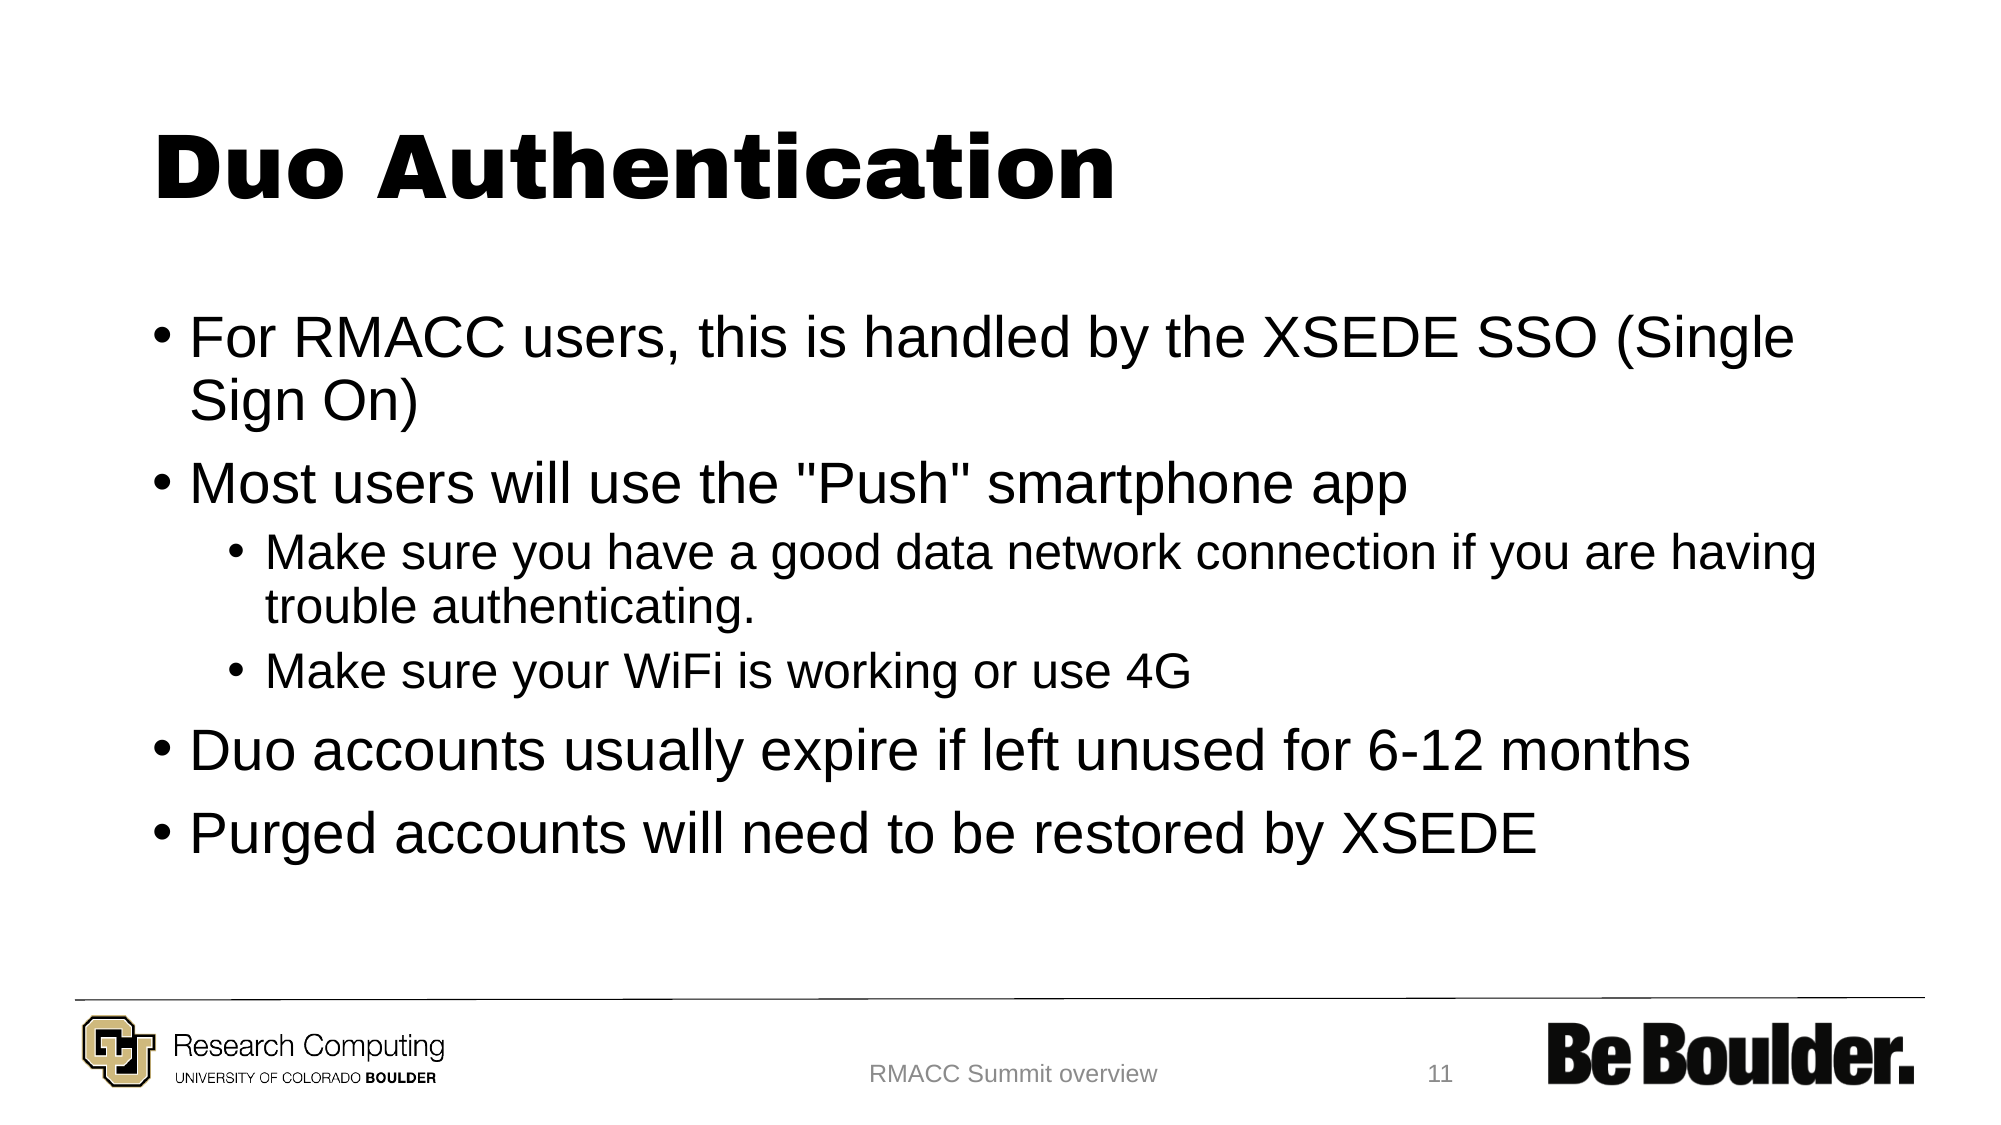

# Duo Authentication
For RMACC users, this is handled by the XSEDE SSO (Single Sign On)
Most users will use the "Push" smartphone app
Make sure you have a good data network connection if you are having trouble authenticating.
Make sure your WiFi is working or use 4G
Duo accounts usually expire if left unused for 6-12 months
Purged accounts will need to be restored by XSEDE

RMACC Summit overview
11